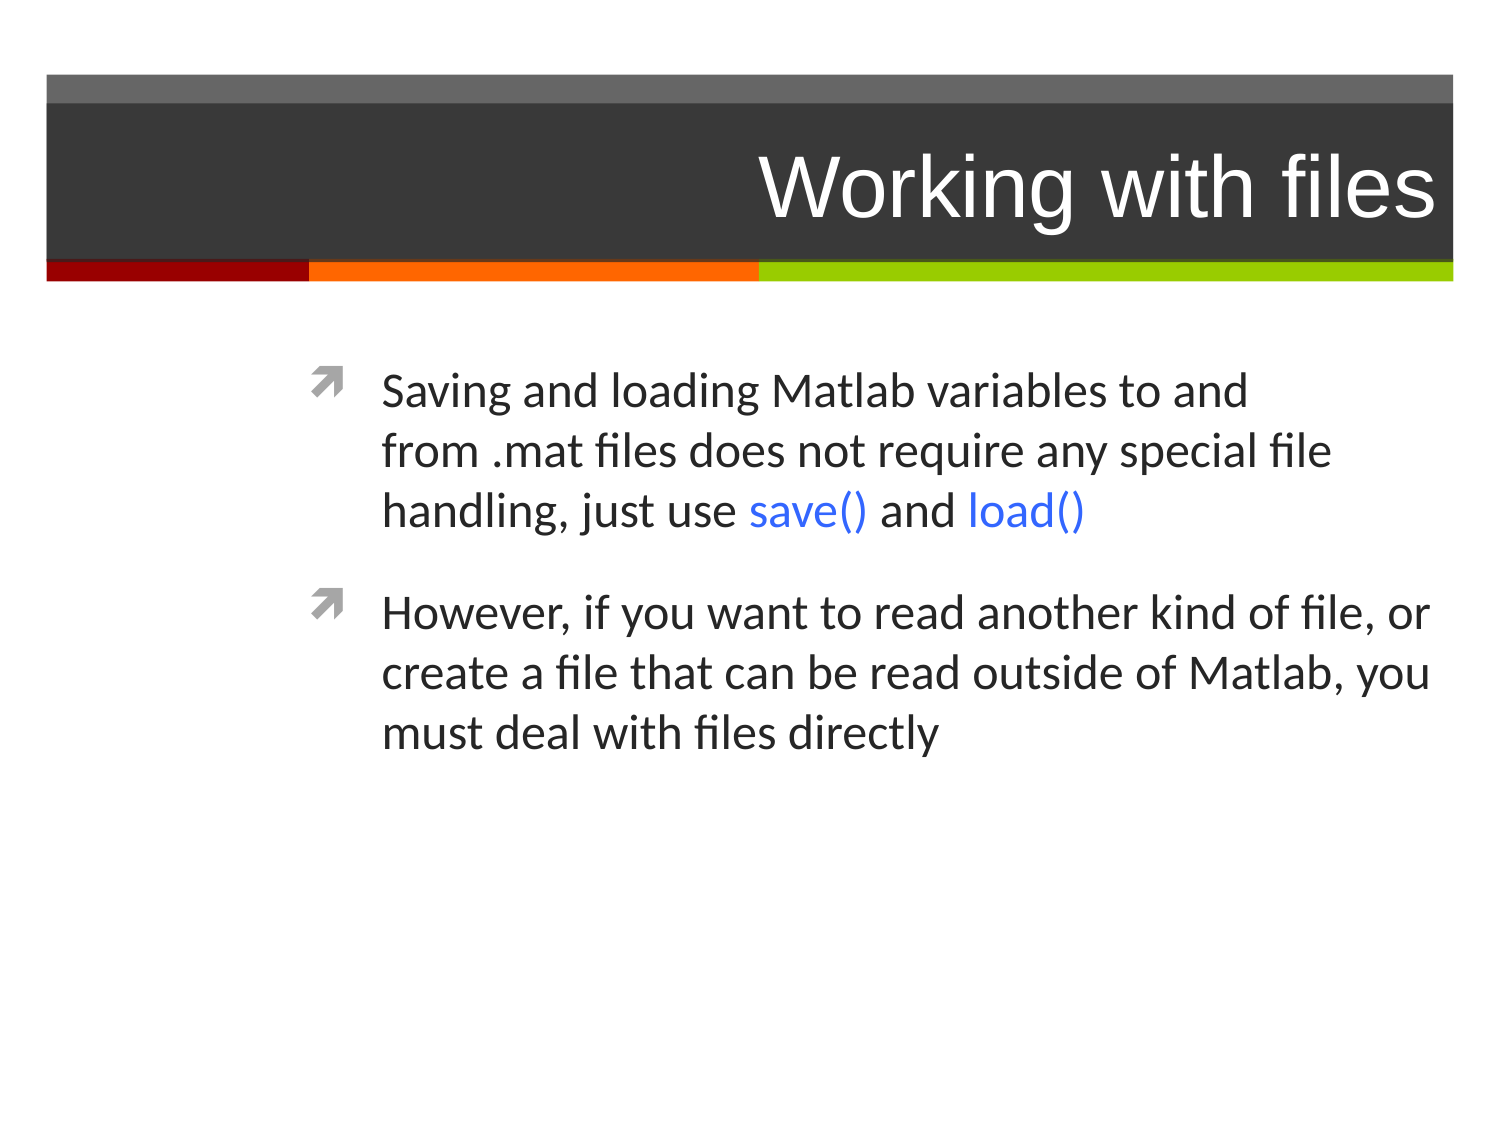

# Working with files
Saving and loading Matlab variables to and from .mat files does not require any special file handling, just use save() and load()
However, if you want to read another kind of file, or create a file that can be read outside of Matlab, you must deal with files directly